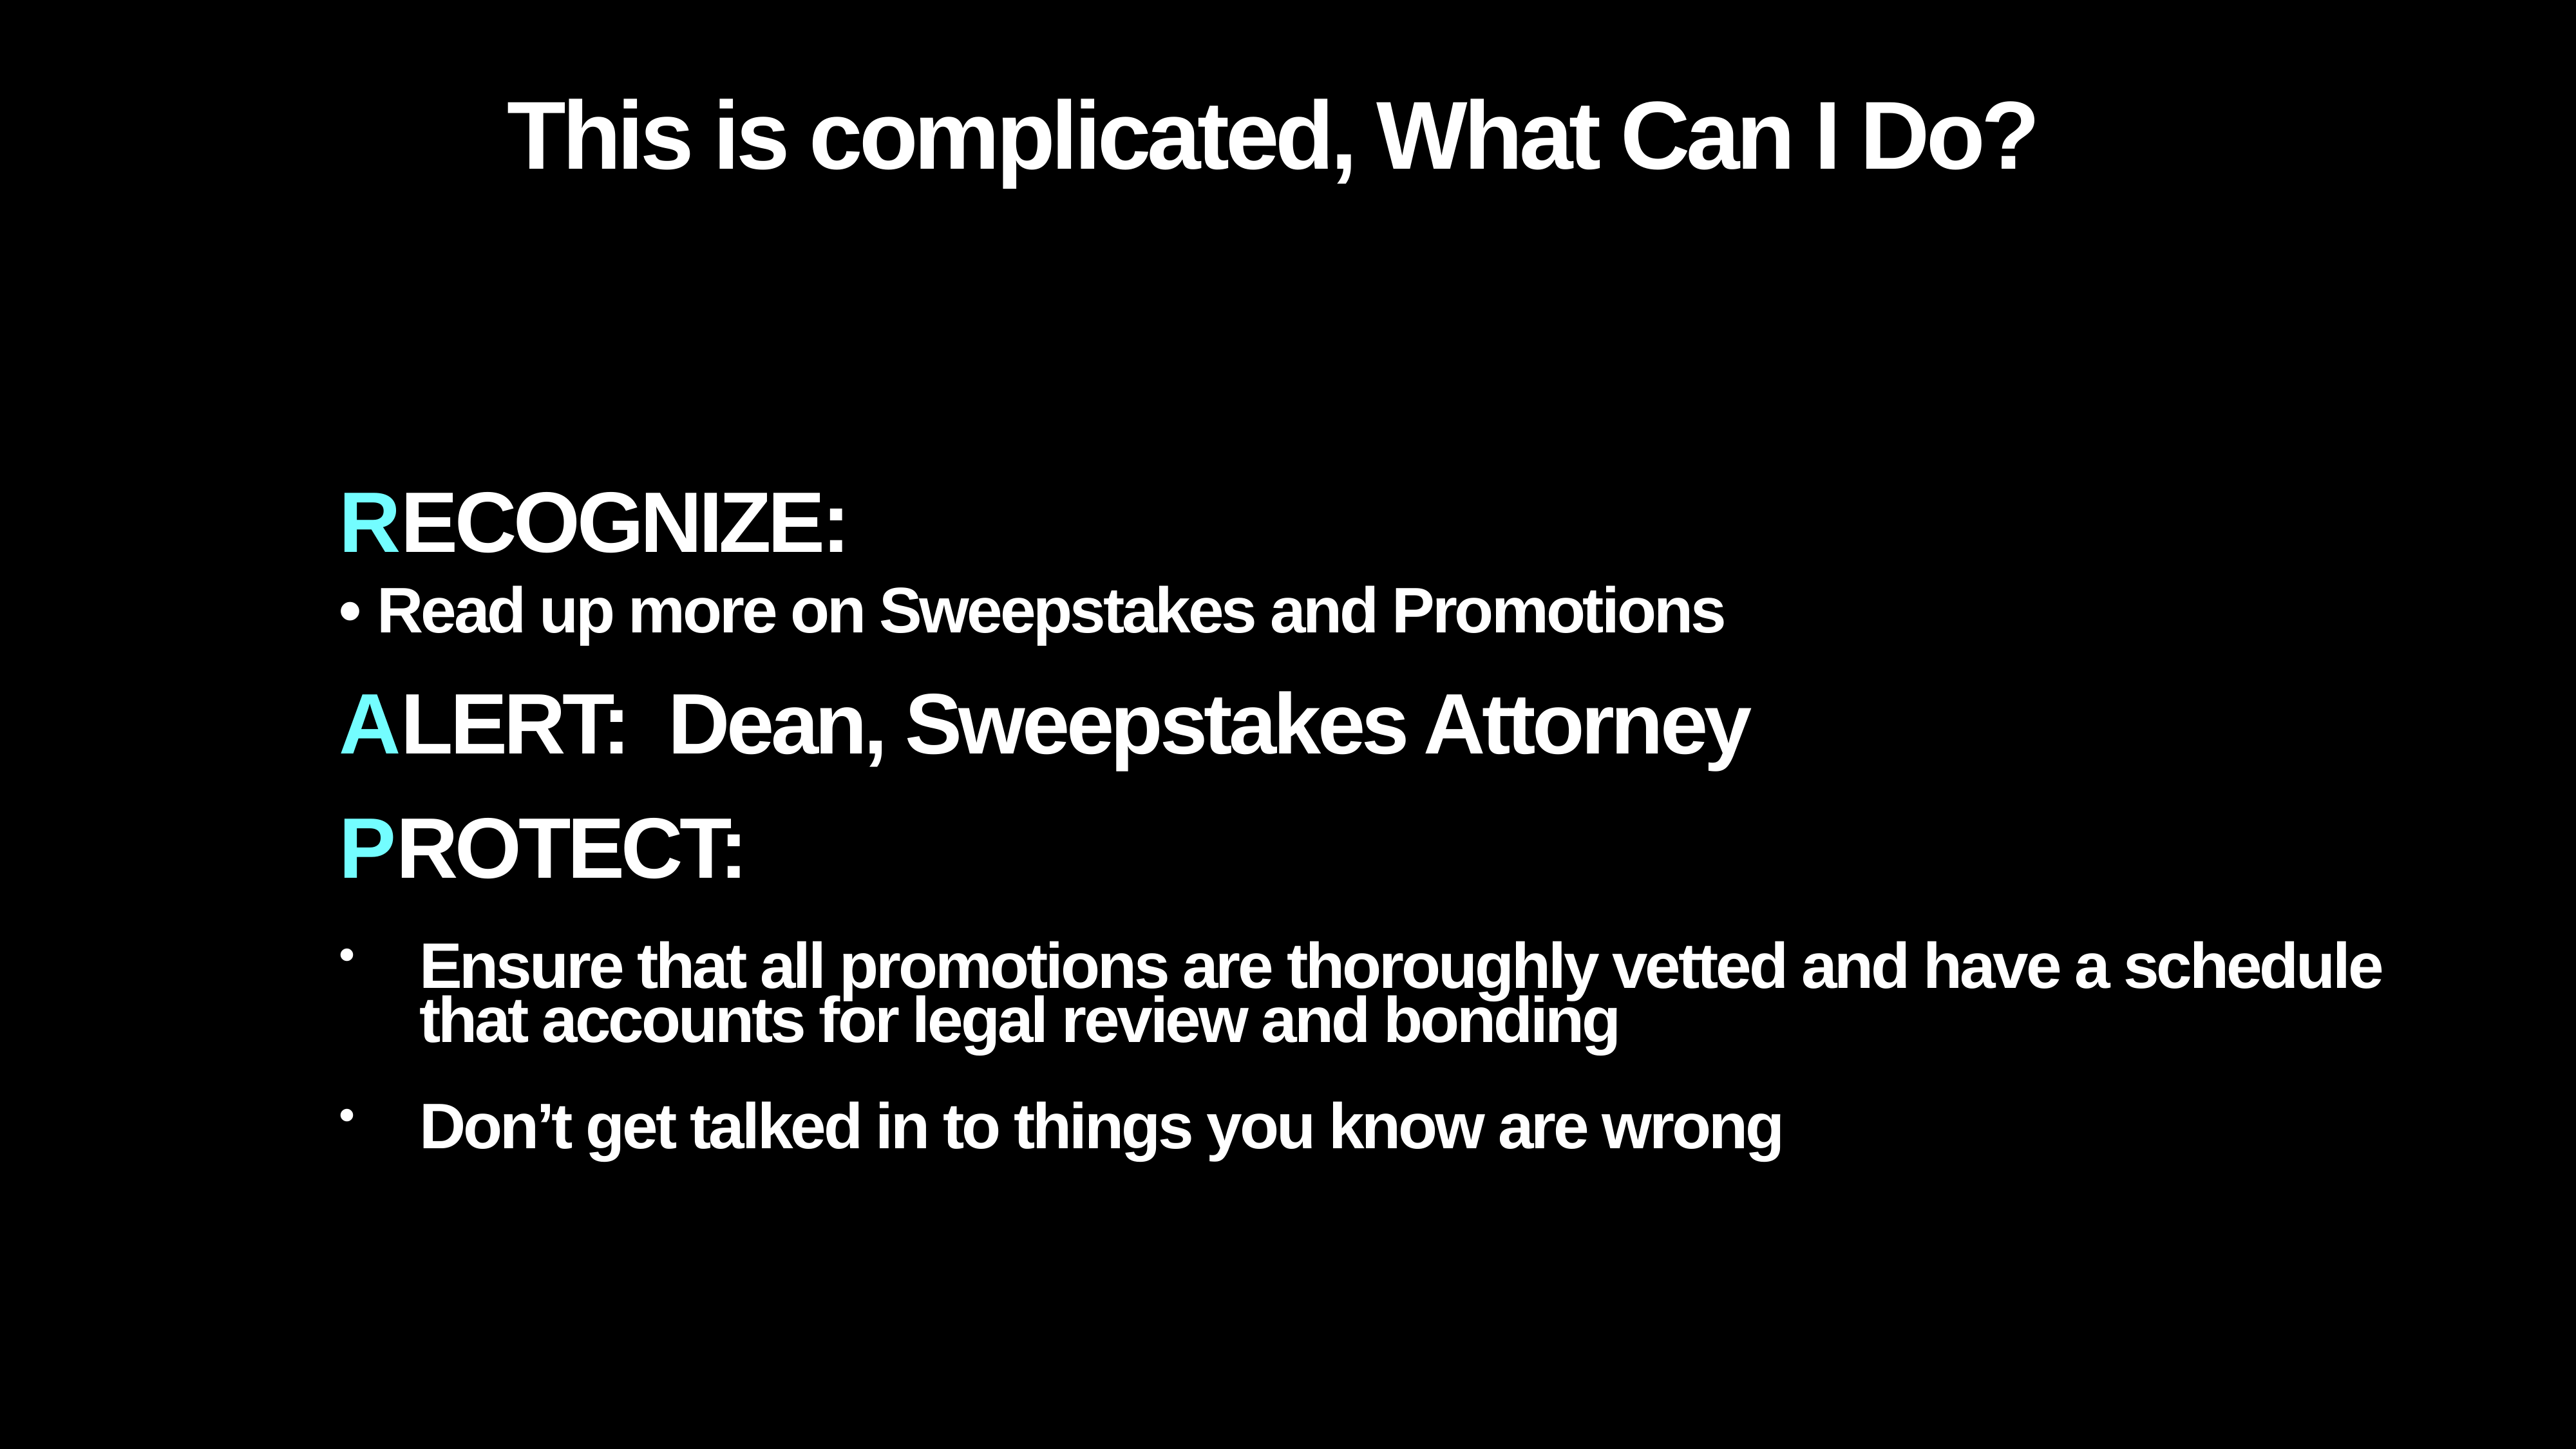

This is complicated, What Can I Do?
RECOGNIZE:
• Read up more on Sweepstakes and Promotions
ALERT:  Dean, Sweepstakes Attorney
PROTECT:
Ensure that all promotions are thoroughly vetted and have a schedule that accounts for legal review and bonding
Don’t get talked in to things you know are wrong